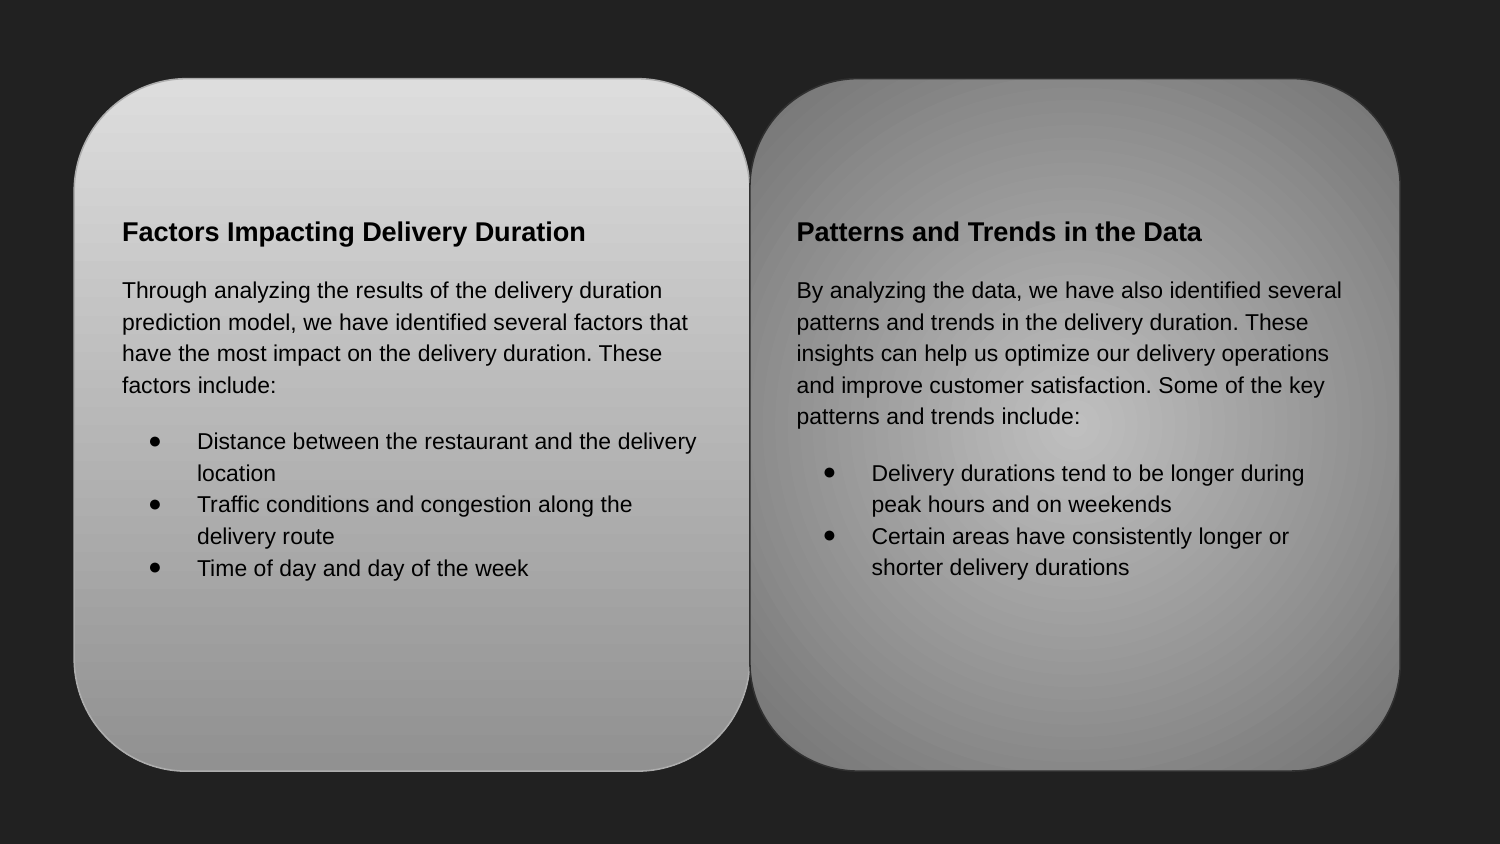

Factors Impacting Delivery Duration
Through analyzing the results of the delivery duration prediction model, we have identified several factors that have the most impact on the delivery duration. These factors include:
Distance between the restaurant and the delivery location
Traffic conditions and congestion along the delivery route
Time of day and day of the week

Patterns and Trends in the Data
By analyzing the data, we have also identified several patterns and trends in the delivery duration. These insights can help us optimize our delivery operations and improve customer satisfaction. Some of the key patterns and trends include:
Delivery durations tend to be longer during peak hours and on weekends
Certain areas have consistently longer or shorter delivery durations